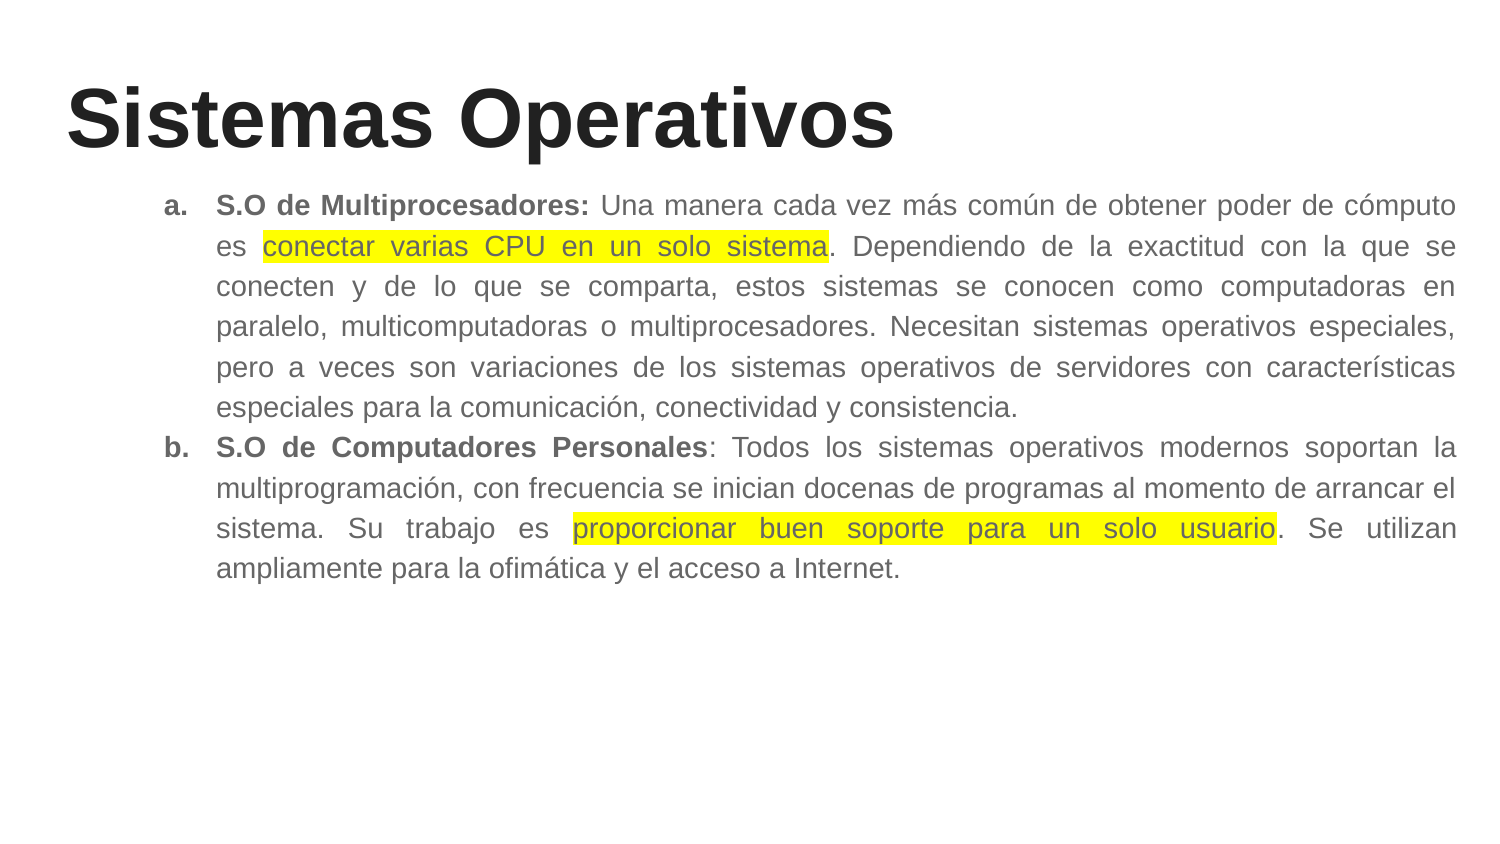

# Sistemas Operativos
S.O de Multiprocesadores: Una manera cada vez más común de obtener poder de cómputo es conectar varias CPU en un solo sistema. Dependiendo de la exactitud con la que se conecten y de lo que se comparta, estos sistemas se conocen como computadoras en paralelo, multicomputadoras o multiprocesadores. Necesitan sistemas operativos especiales, pero a veces son variaciones de los sistemas operativos de servidores con características especiales para la comunicación, conectividad y consistencia.
S.O de Computadores Personales: Todos los sistemas operativos modernos soportan la multiprogramación, con frecuencia se inician docenas de programas al momento de arrancar el sistema. Su trabajo es proporcionar buen soporte para un solo usuario. Se utilizan ampliamente para la ofimática y el acceso a Internet.